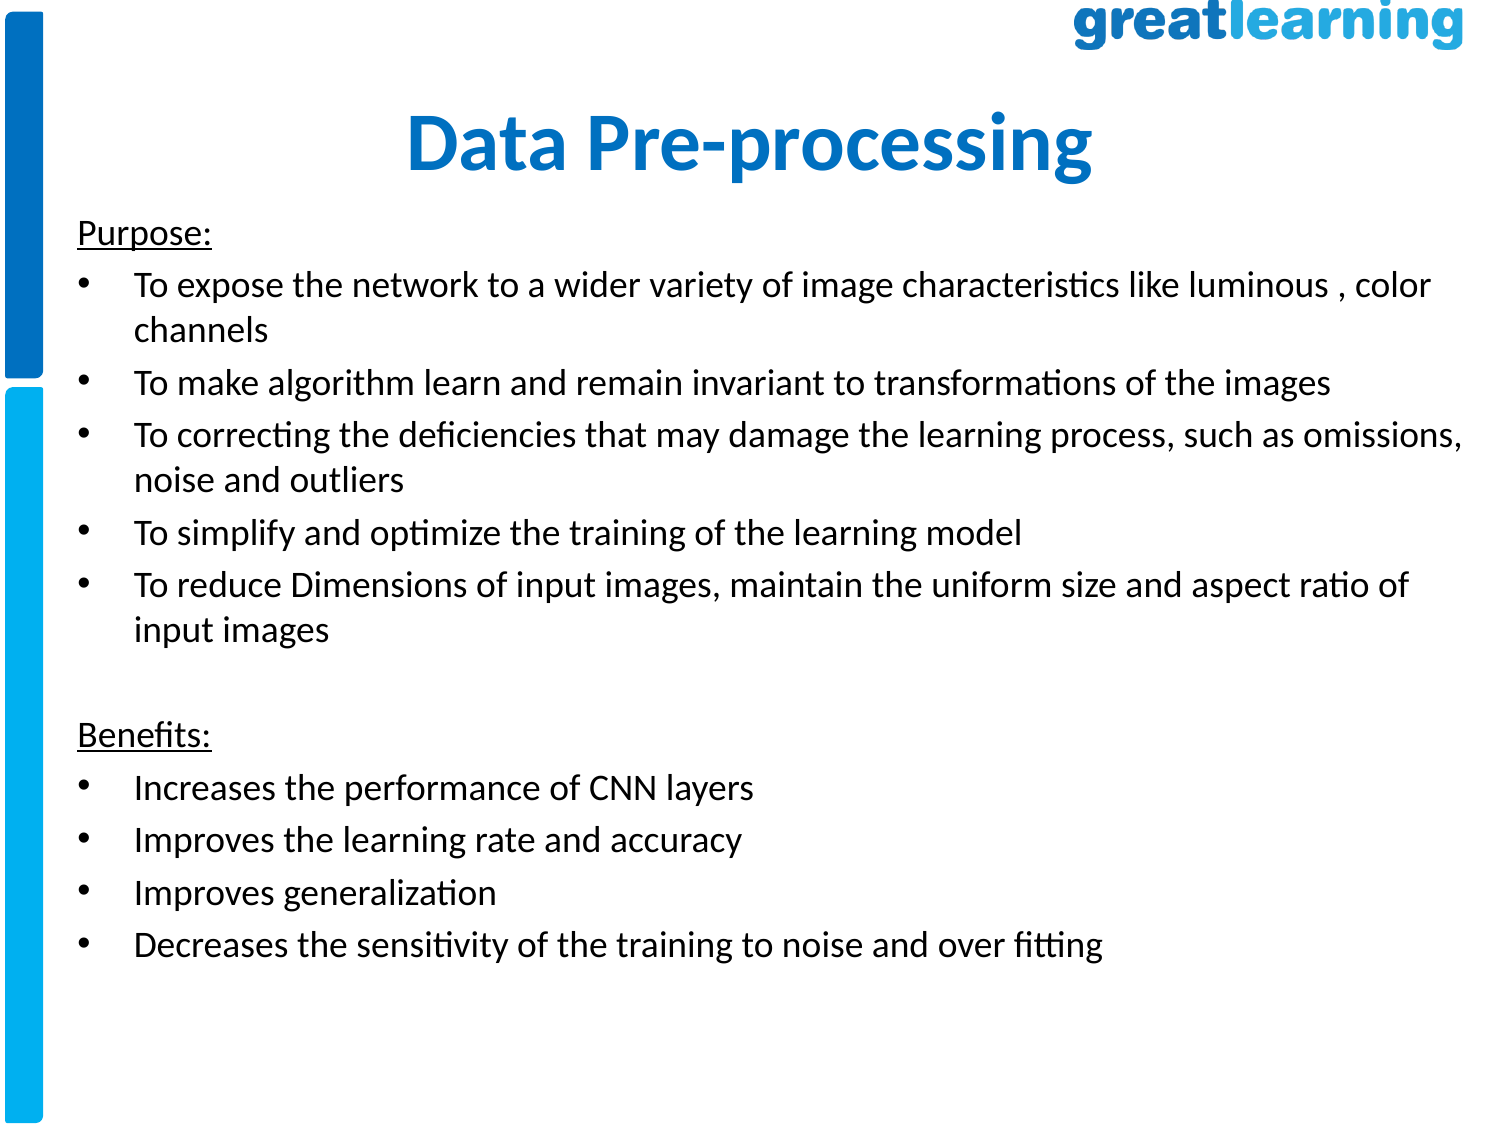

# Data Pre-processing
Purpose:
To expose the network to a wider variety of image characteristics like luminous , color channels
To make algorithm learn and remain invariant to transformations of the images
To correcting the deficiencies that may damage the learning process, such as omissions, noise and outliers
To simplify and optimize the training of the learning model
To reduce Dimensions of input images, maintain the uniform size and aspect ratio of input images

Benefits:
Increases the performance of CNN layers
Improves the learning rate and accuracy
Improves generalization
Decreases the sensitivity of the training to noise and over fitting